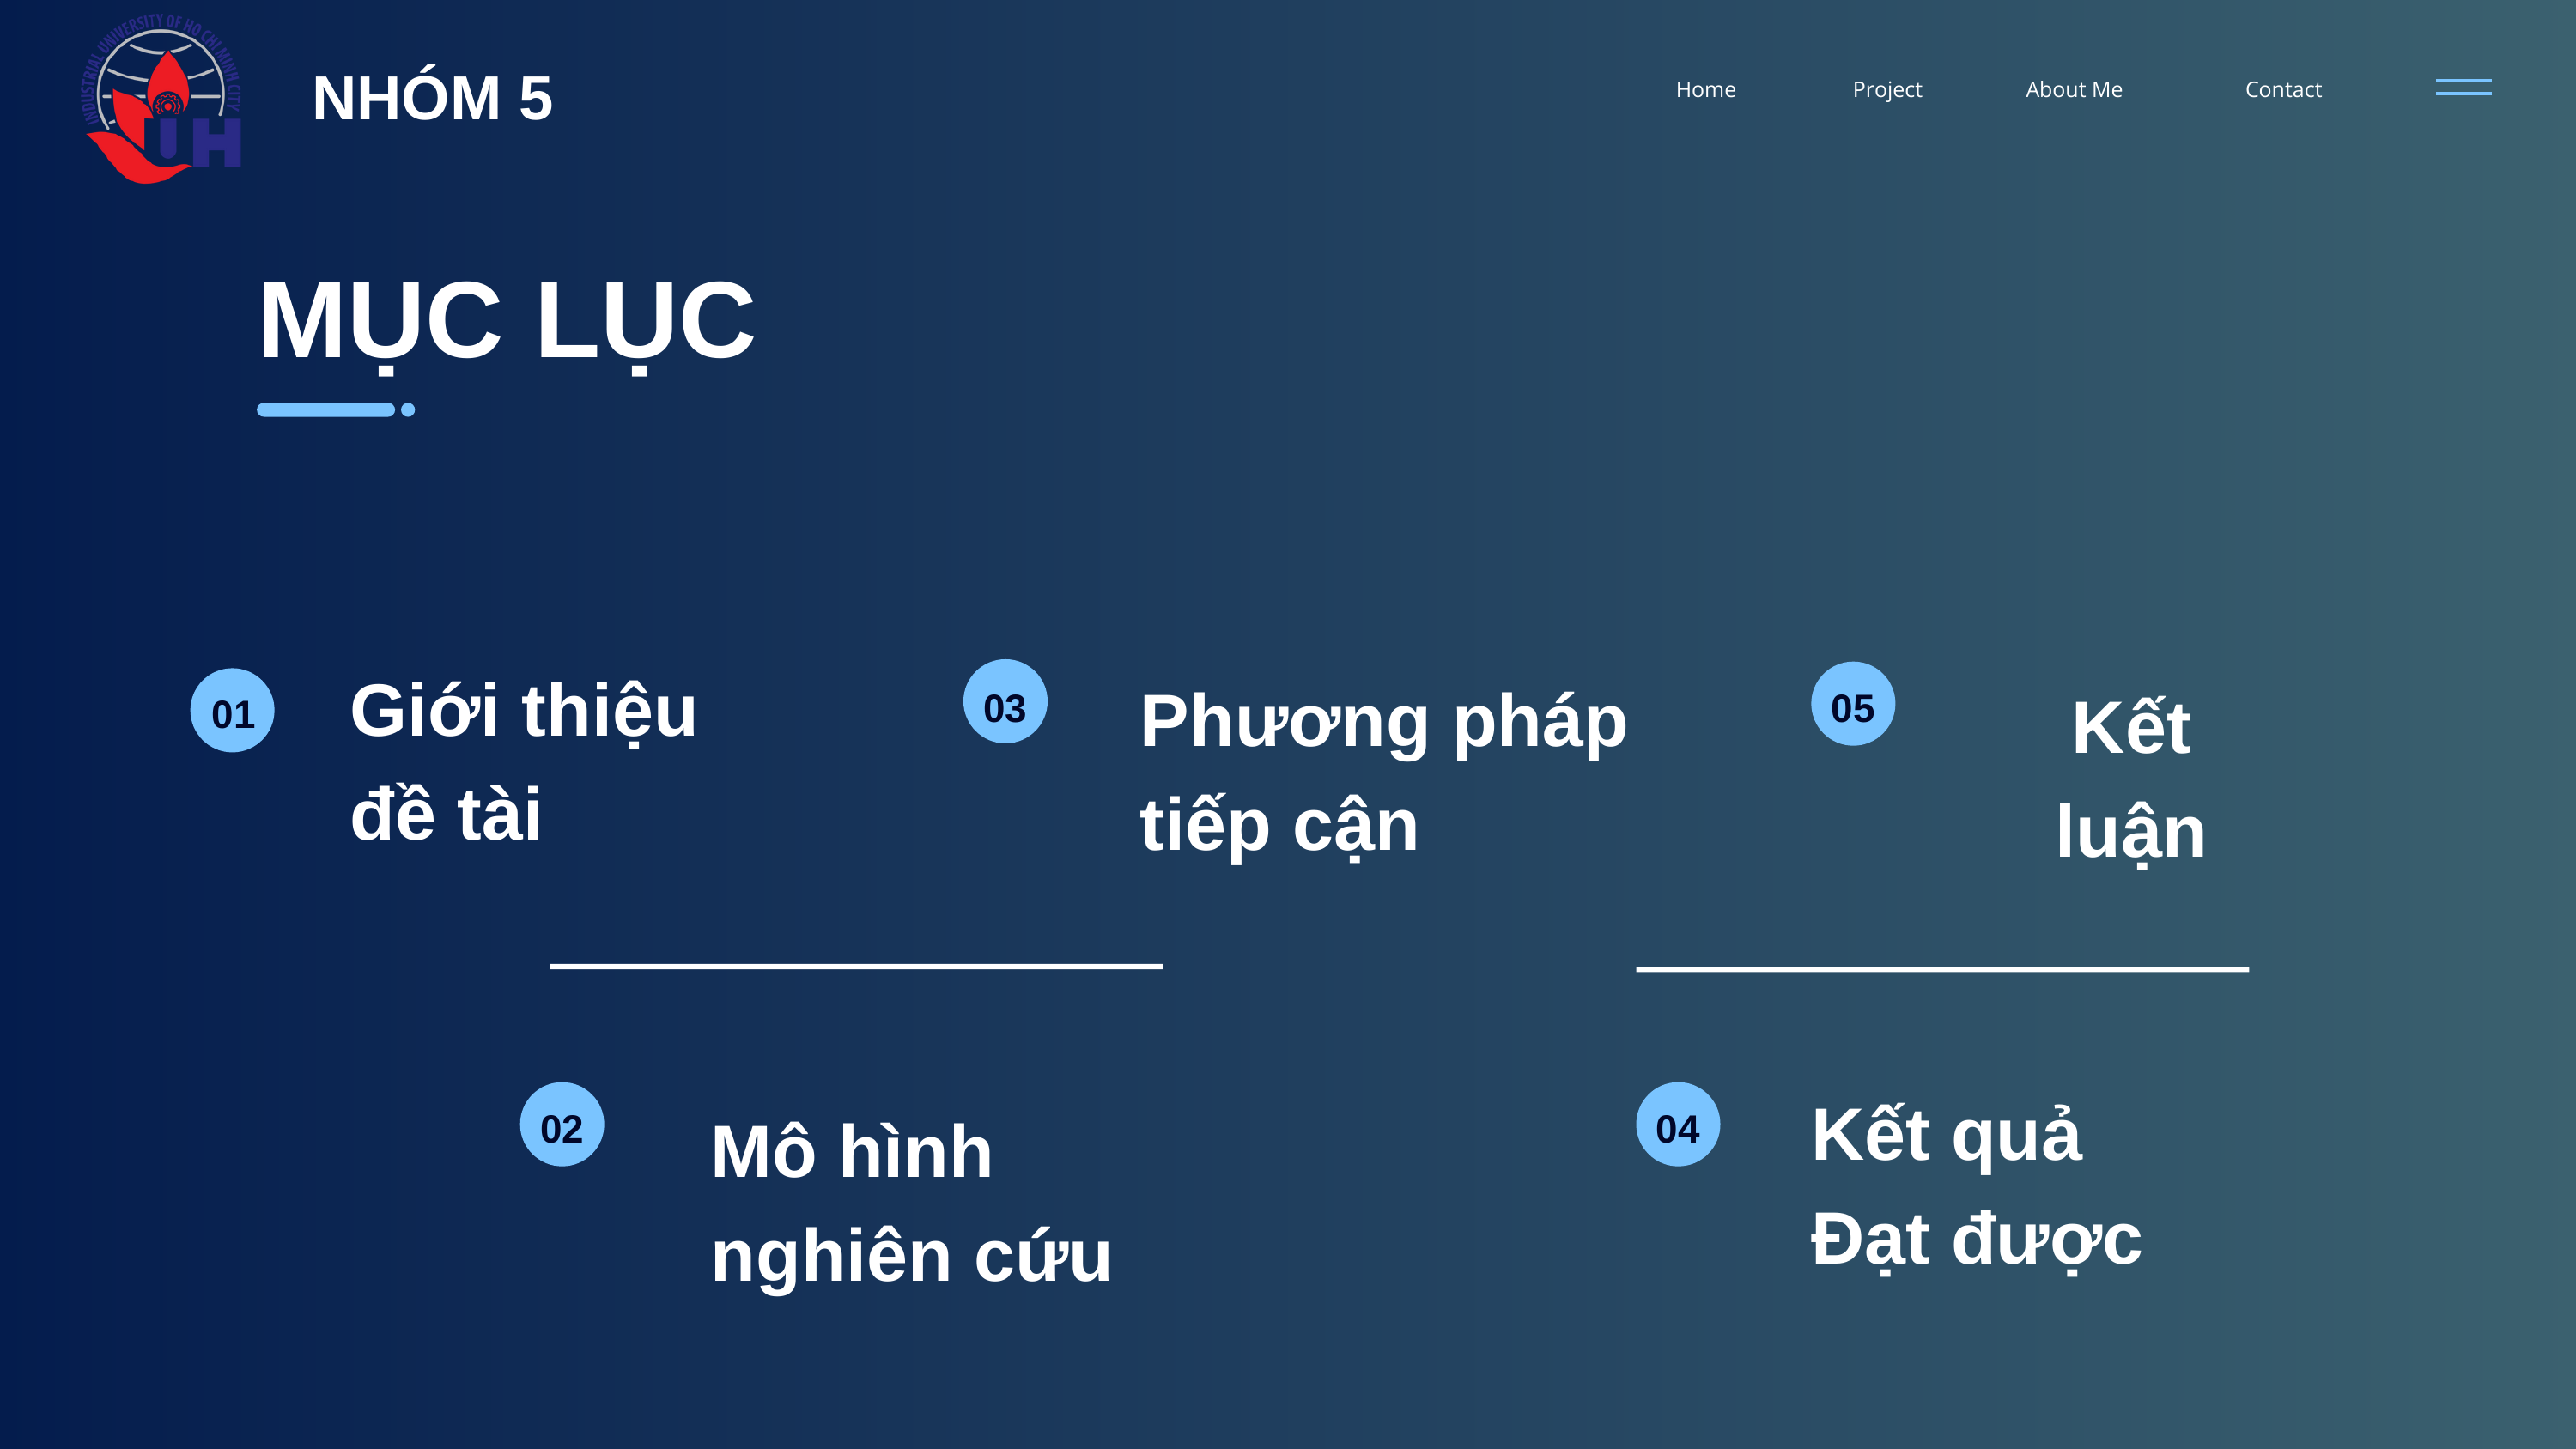

NHÓM 5
Home
Project
About Me
Contact

MỤC LỤC

Giới thiệu
đề tài
Phương pháp
tiếp cận

Kết luận

03
05
01

Kết quả
Đạt được

Mô hình
nghiên cứu
02
04